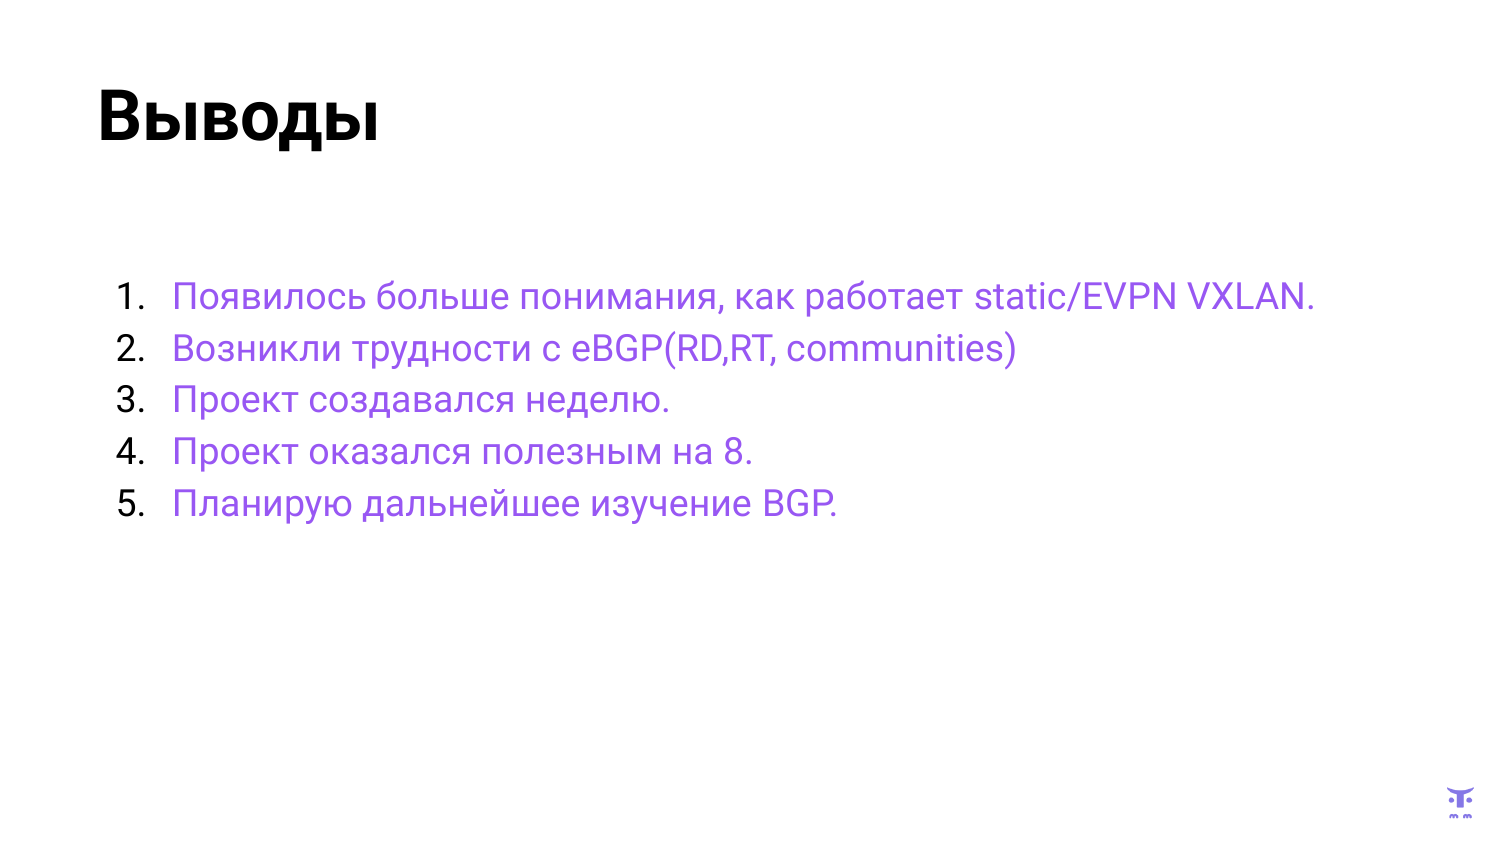

# Выводы

Появилось больше понимания, как работает static/EVPN VXLAN.
Возникли трудности с eBGP(RD,RT, communities)
Проект создавался неделю.
Проект оказался полезным на 8.
Планирую дальнейшее изучение BGP.